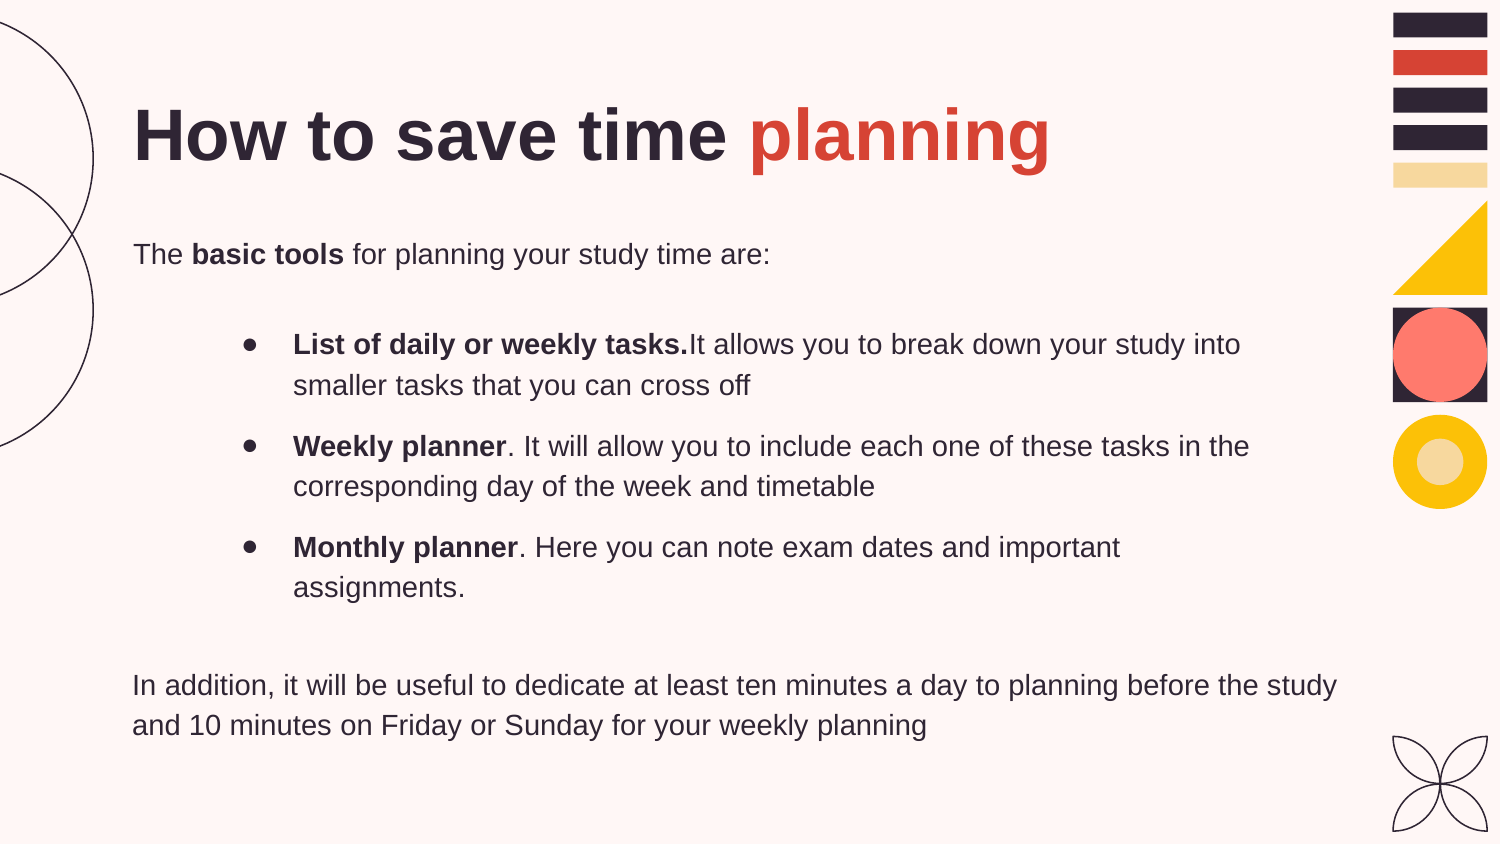

# How to save time planning
The basic tools for planning your study time are:
List of daily or weekly tasks.It allows you to break down your study into smaller tasks that you can cross off
Weekly planner. It will allow you to include each one of these tasks in the corresponding day of the week and timetable
Monthly planner. Here you can note exam dates and important assignments.
In addition, it will be useful to dedicate at least ten minutes a day to planning before the study and 10 minutes on Friday or Sunday for your weekly planning